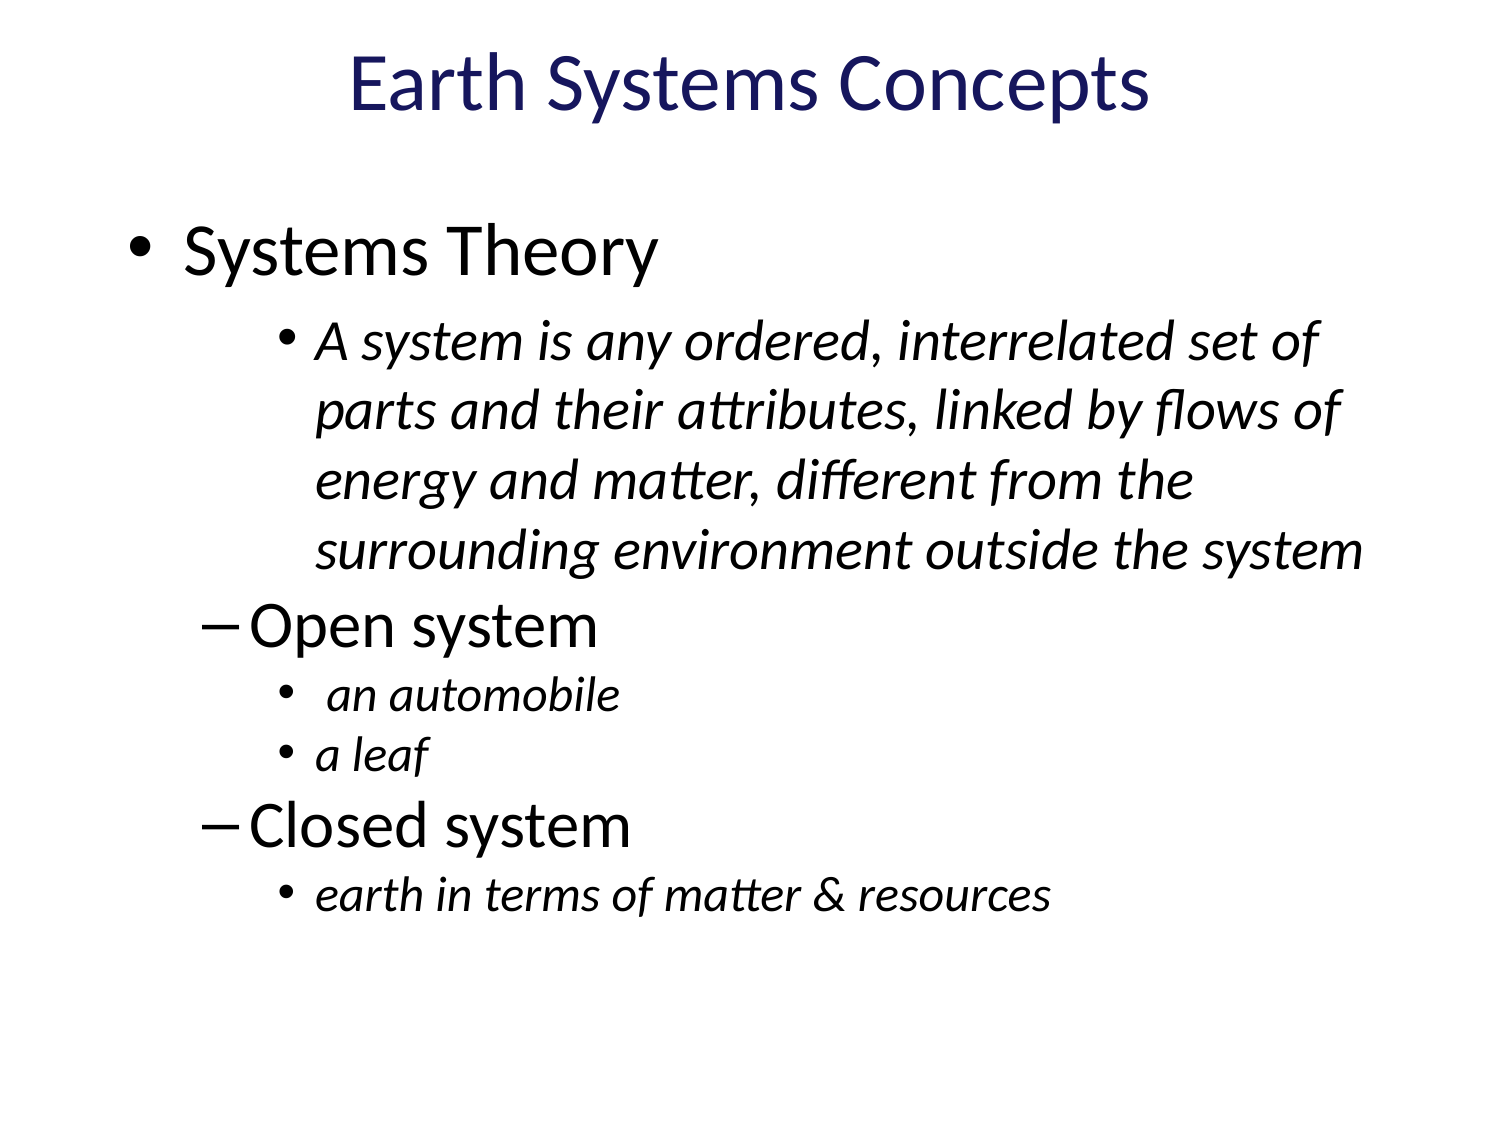

# Earth Systems Concepts
Systems Theory
A system is any ordered, interrelated set of parts and their attributes, linked by flows of energy and matter, different from the surrounding environment outside the system
Open system
 an automobile
a leaf
Closed system
earth in terms of matter & resources